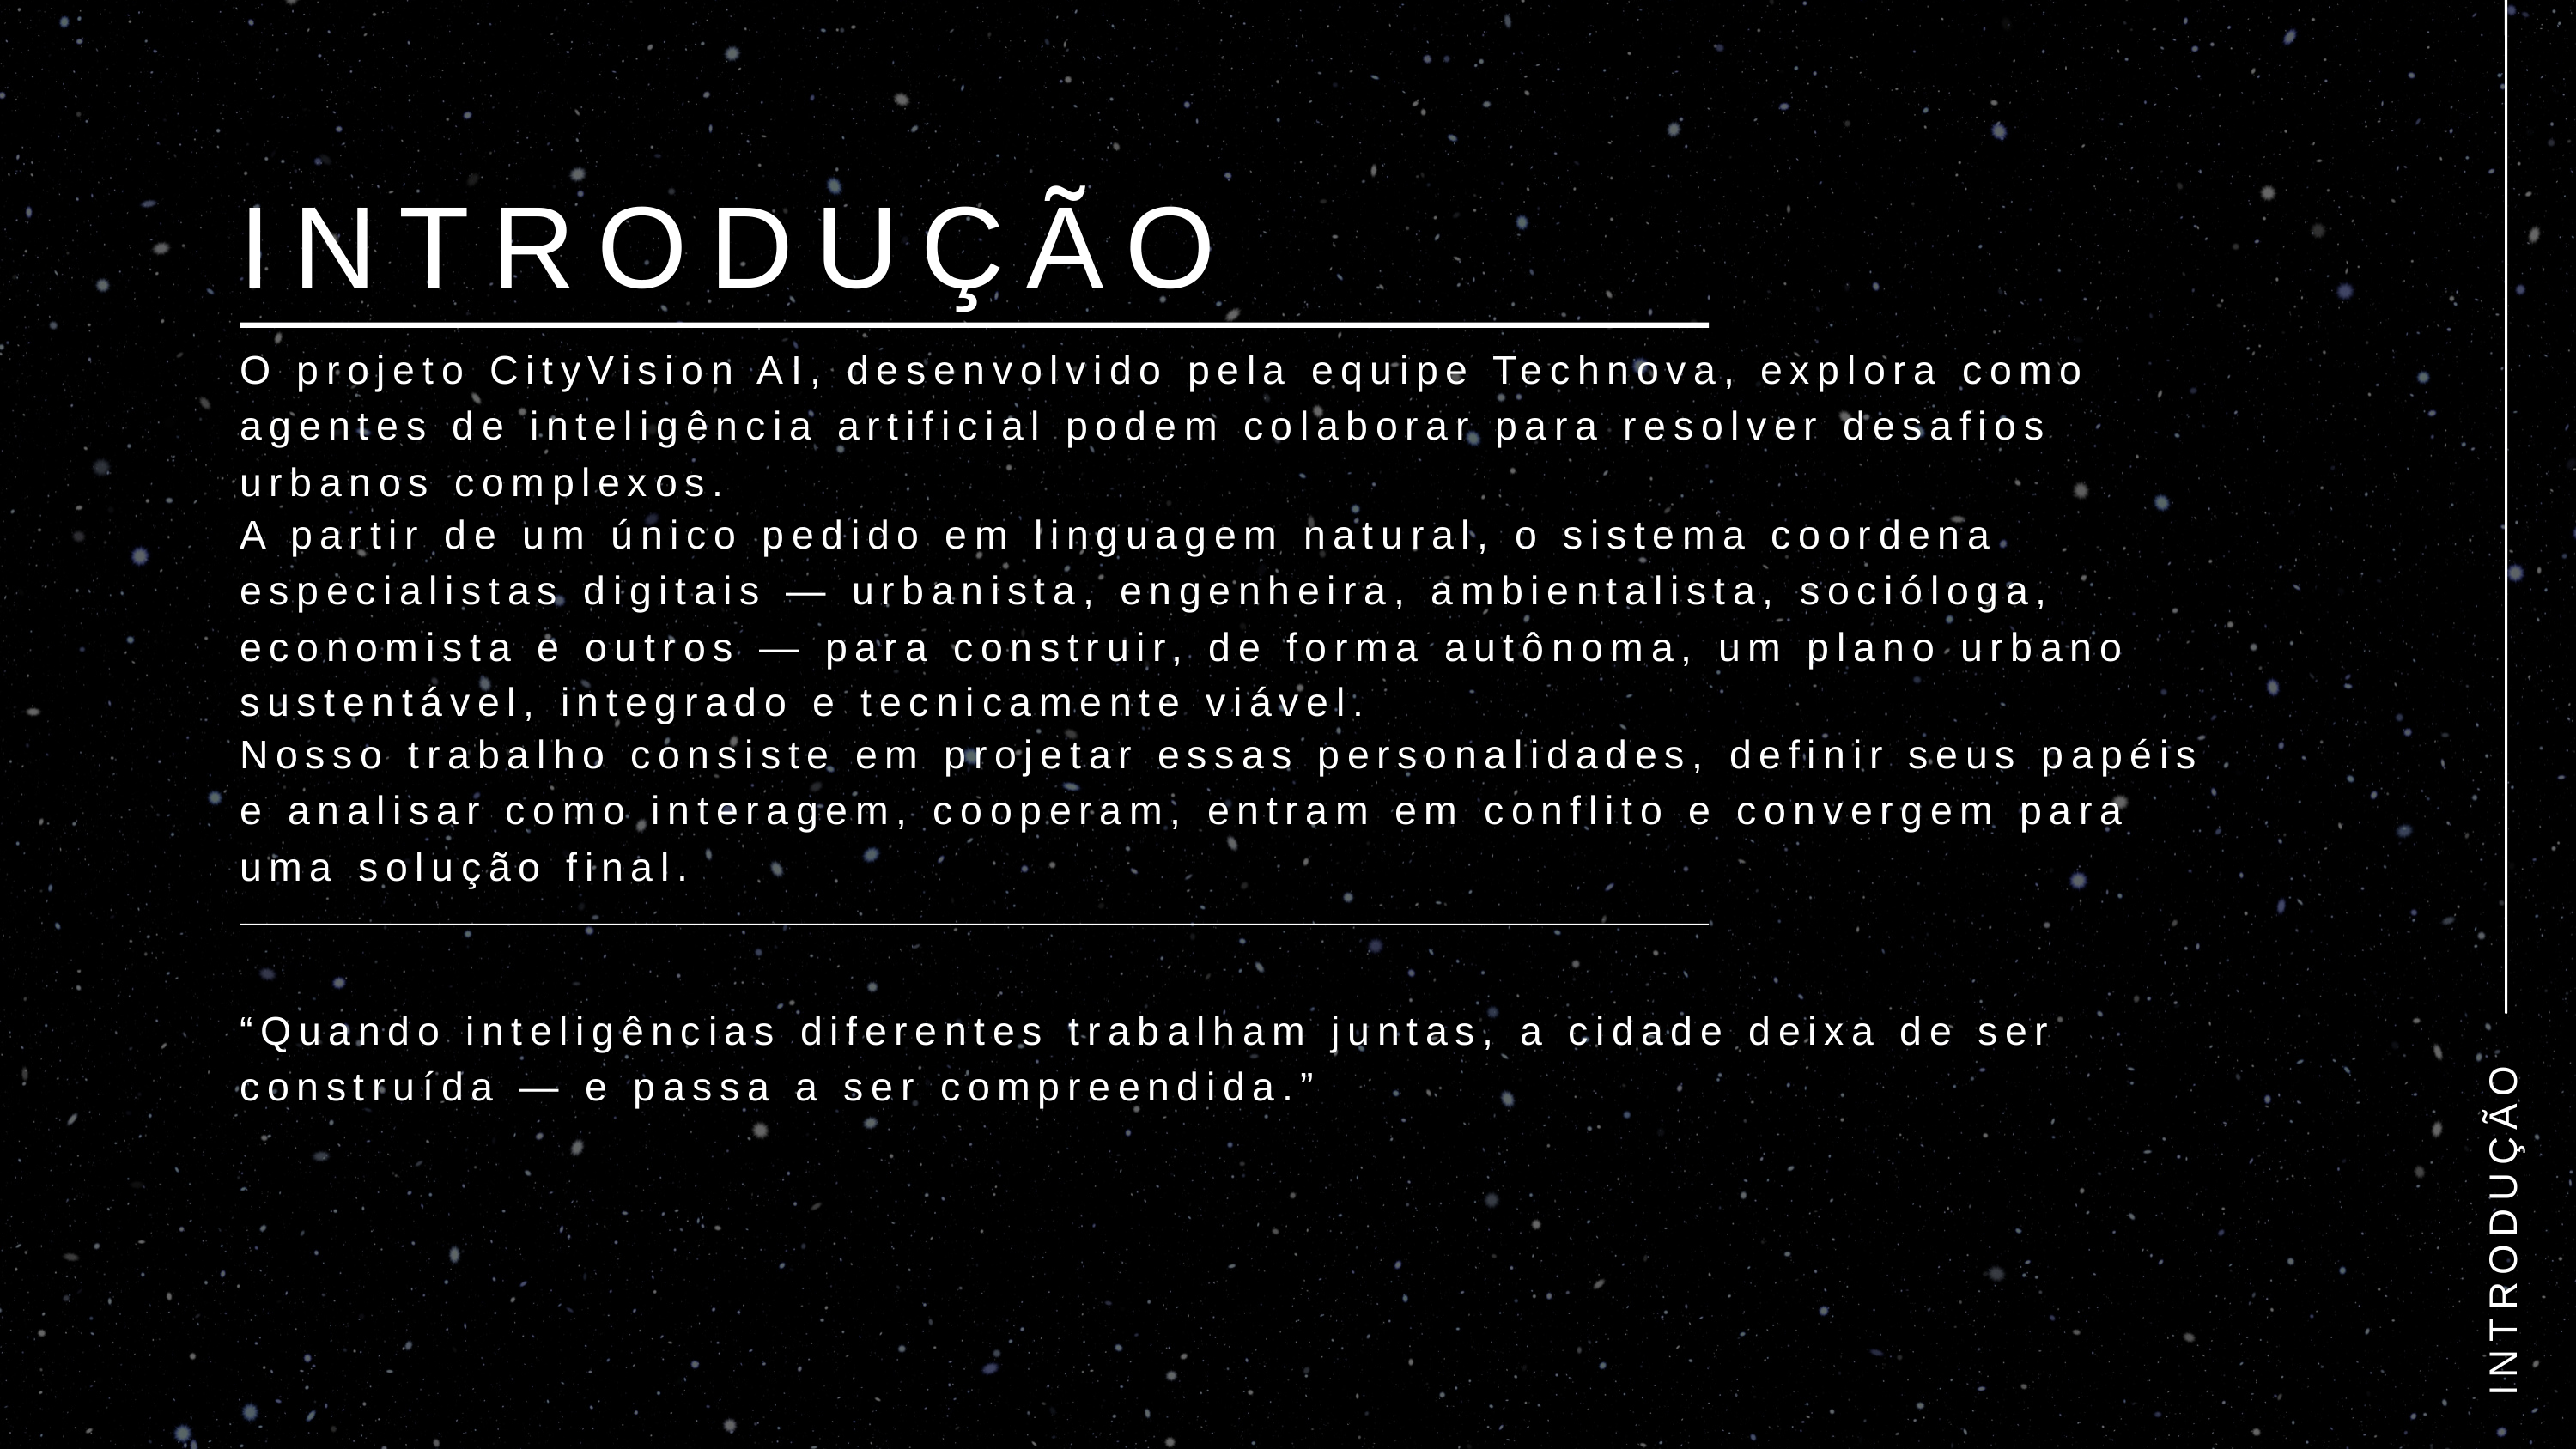

INTRODUÇÃO

O projeto CityVision AI, desenvolvido pela equipe Technova, explora como agentes de inteligência artificial podem colaborar para resolver desafios urbanos complexos.
A partir de um único pedido em linguagem natural, o sistema coordena especialistas digitais — urbanista, engenheira, ambientalista, socióloga, economista e outros — para construir, de forma autônoma, um plano urbano sustentável, integrado e tecnicamente viável.

Nosso trabalho consiste em projetar essas personalidades, definir seus papéis e analisar como interagem, cooperam, entram em conflito e convergem para uma solução final.

“Quando inteligências diferentes trabalham juntas, a cidade deixa de ser construída — e passa a ser compreendida.”
INTRODUÇÃO